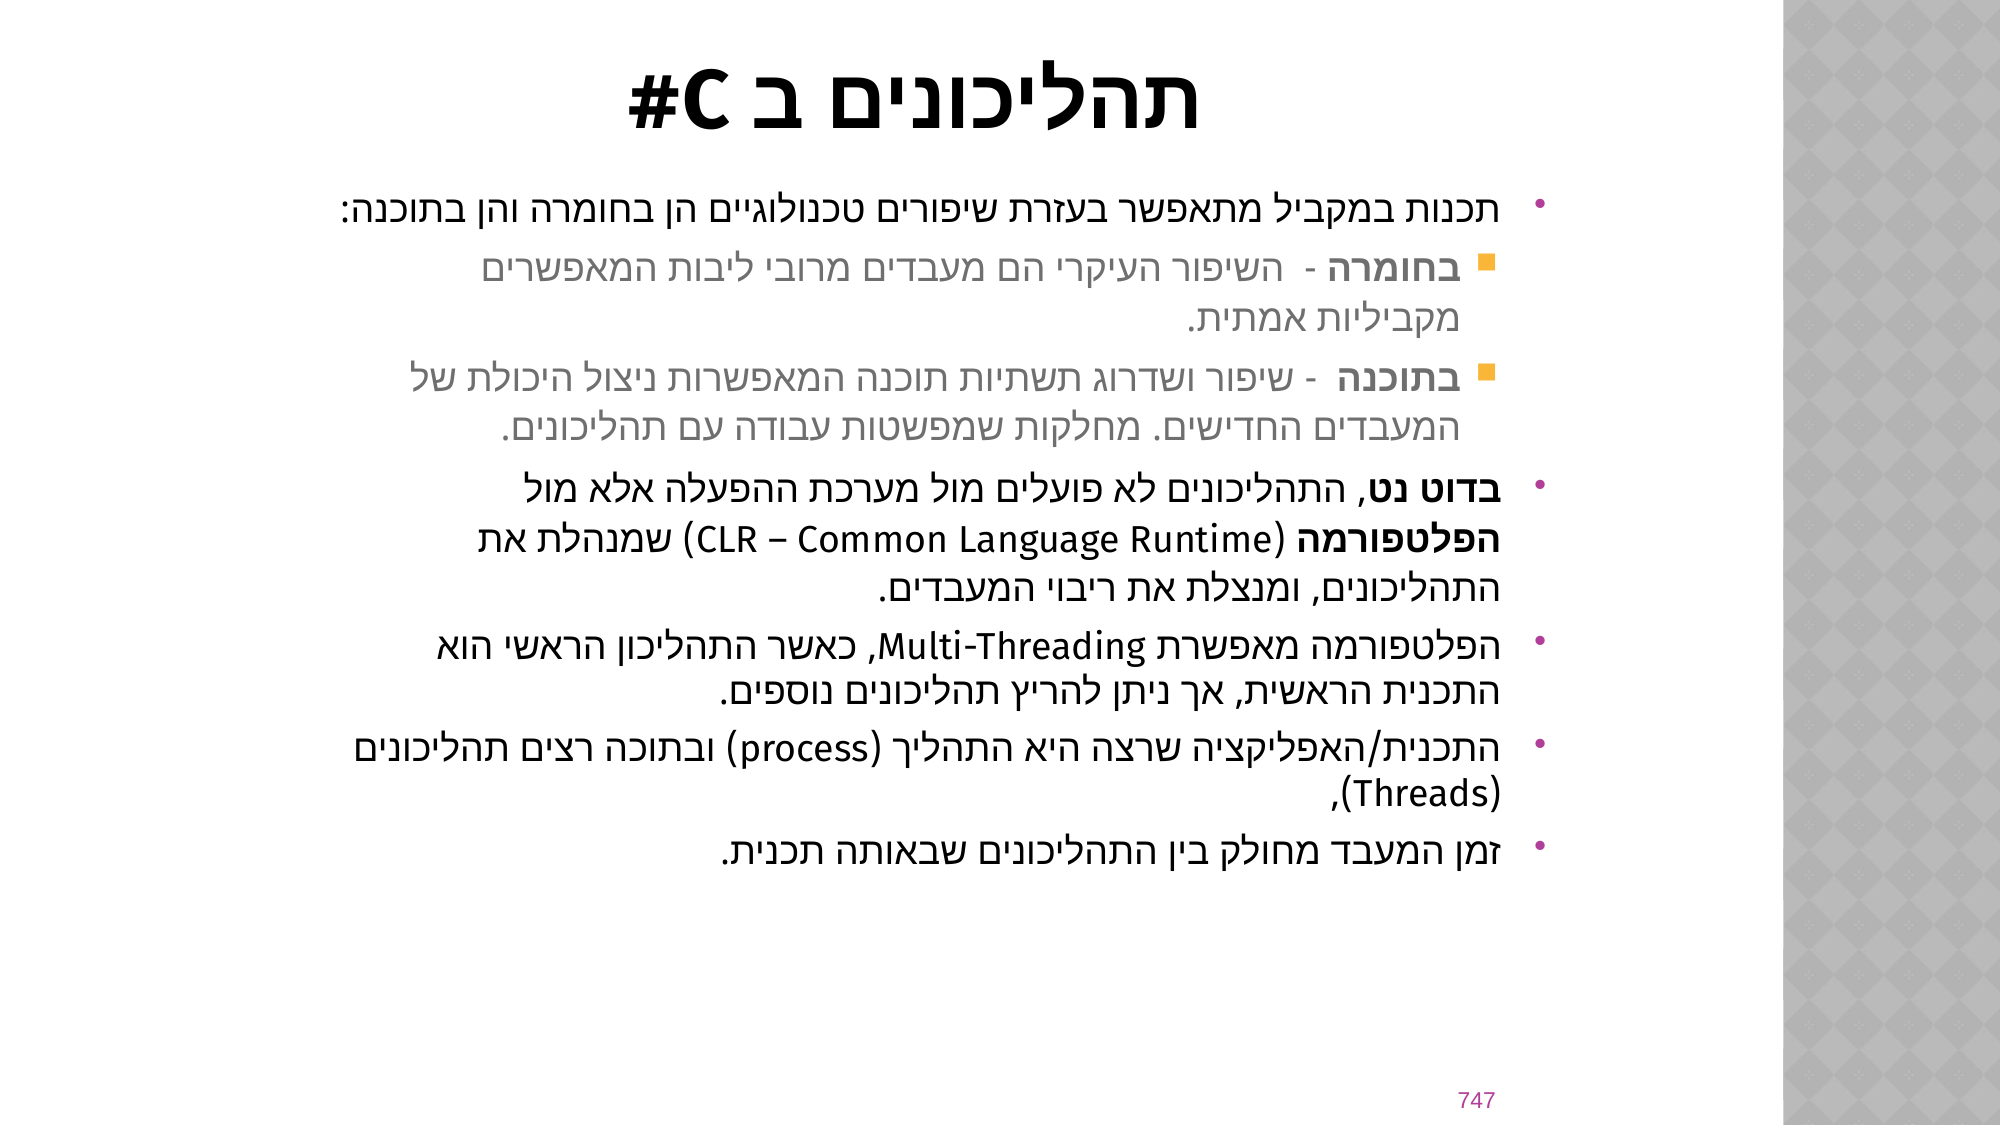

# תהליכונים ב C#
תכנות במקביל מתאפשר בעזרת שיפורים טכנולוגיים הן בחומרה והן בתוכנה:
בחומרה -  השיפור העיקרי הם מעבדים מרובי ליבות המאפשרים מקביליות אמתית.
בתוכנה  - שיפור ושדרוג תשתיות תוכנה המאפשרות ניצול היכולת של המעבדים החדישים. מחלקות שמפשטות עבודה עם תהליכונים.
בדוט נט, התהליכונים לא פועלים מול מערכת ההפעלה אלא מול הפלטפורמה (CLR – Common Language Runtime) שמנהלת את התהליכונים, ומנצלת את ריבוי המעבדים.
הפלטפורמה מאפשרת Multi-Threading, כאשר התהליכון הראשי הוא התכנית הראשית, אך ניתן להריץ תהליכונים נוספים.
התכנית/האפליקציה שרצה היא התהליך (process) ובתוכה רצים תהליכונים (Threads),
זמן המעבד מחולק בין התהליכונים שבאותה תכנית.
747